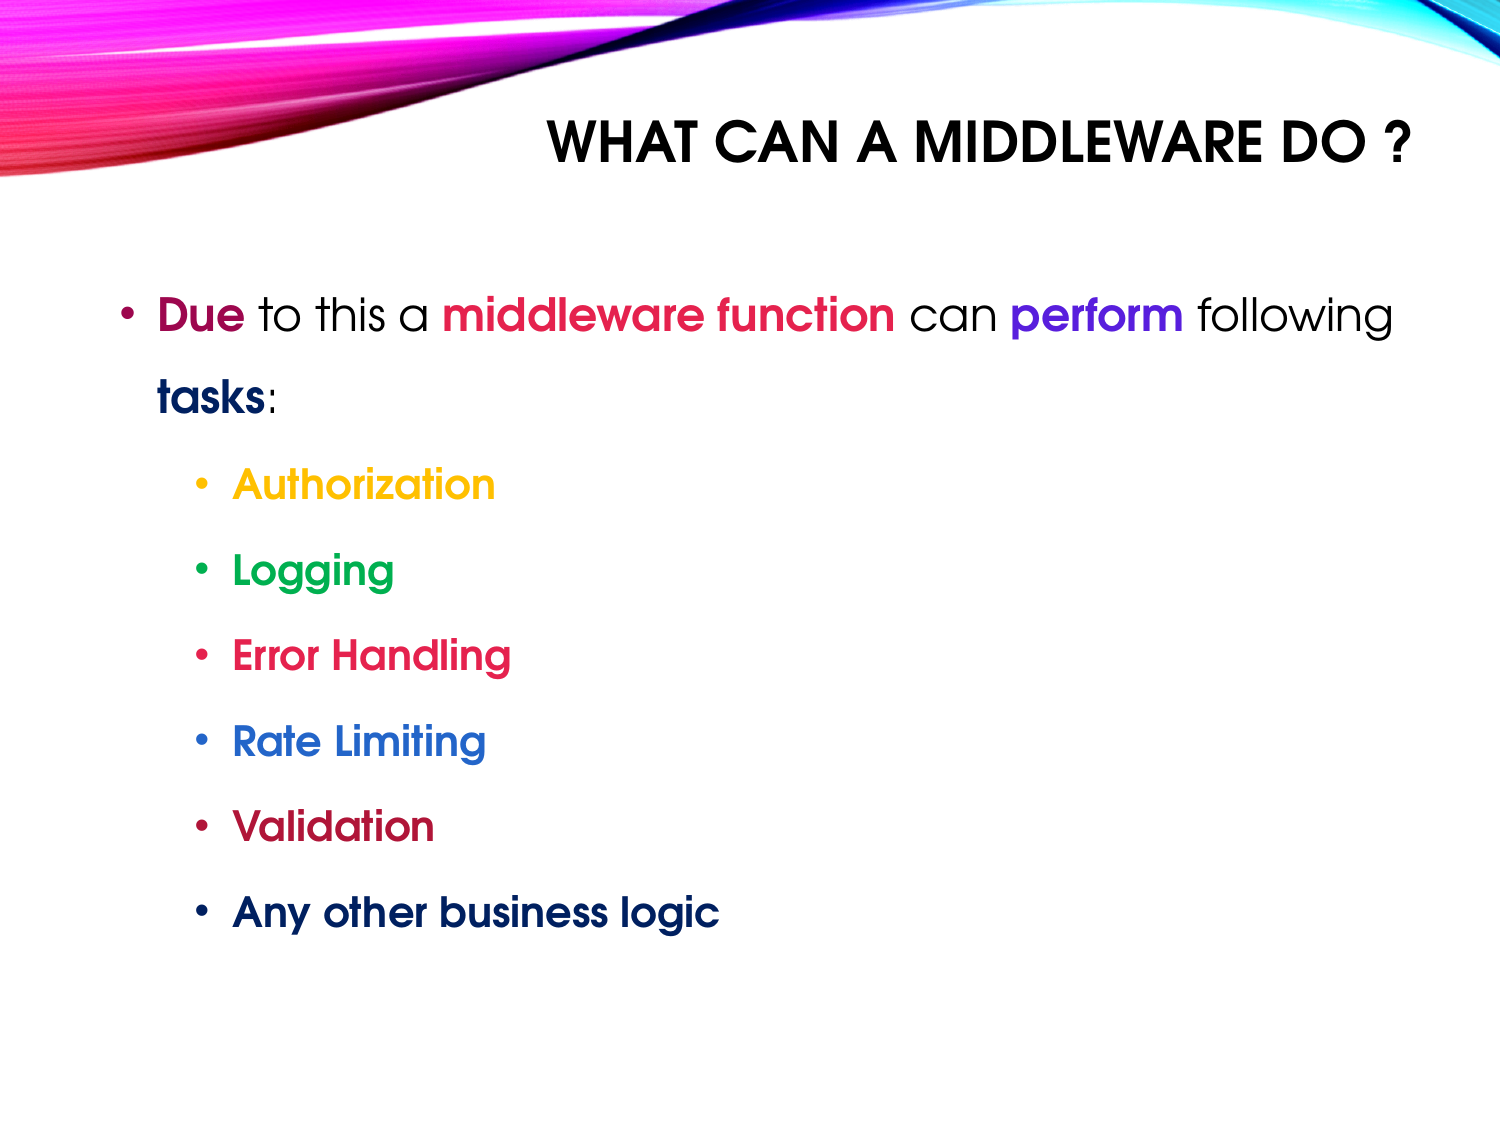

# What can a middleware do ?
Due to this a middleware function can perform following tasks:
Authorization
Logging
Error Handling
Rate Limiting
Validation
Any other business logic